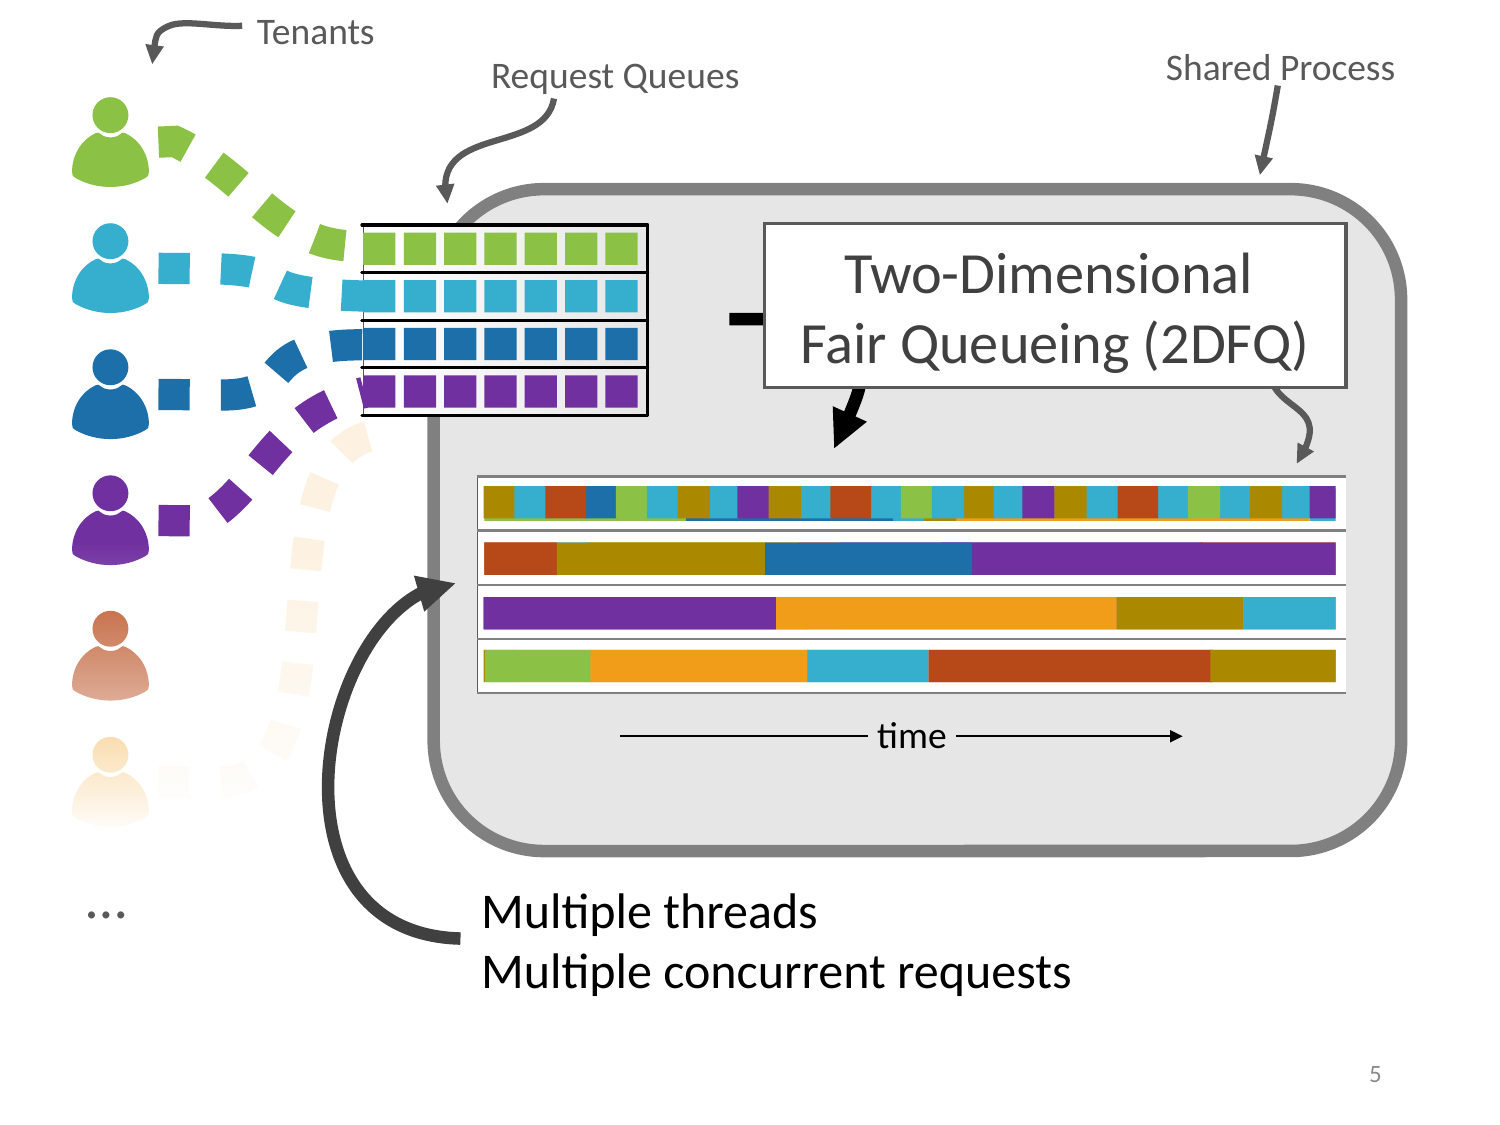

Tenants

Shared Process

Request Queues

Two-Dimensional
Fair Queueing (2DFQ)

Weighted Fair
Queueing (WFQ)

Threads

Multiple threads
Multiple concurrent requests

time

…
5